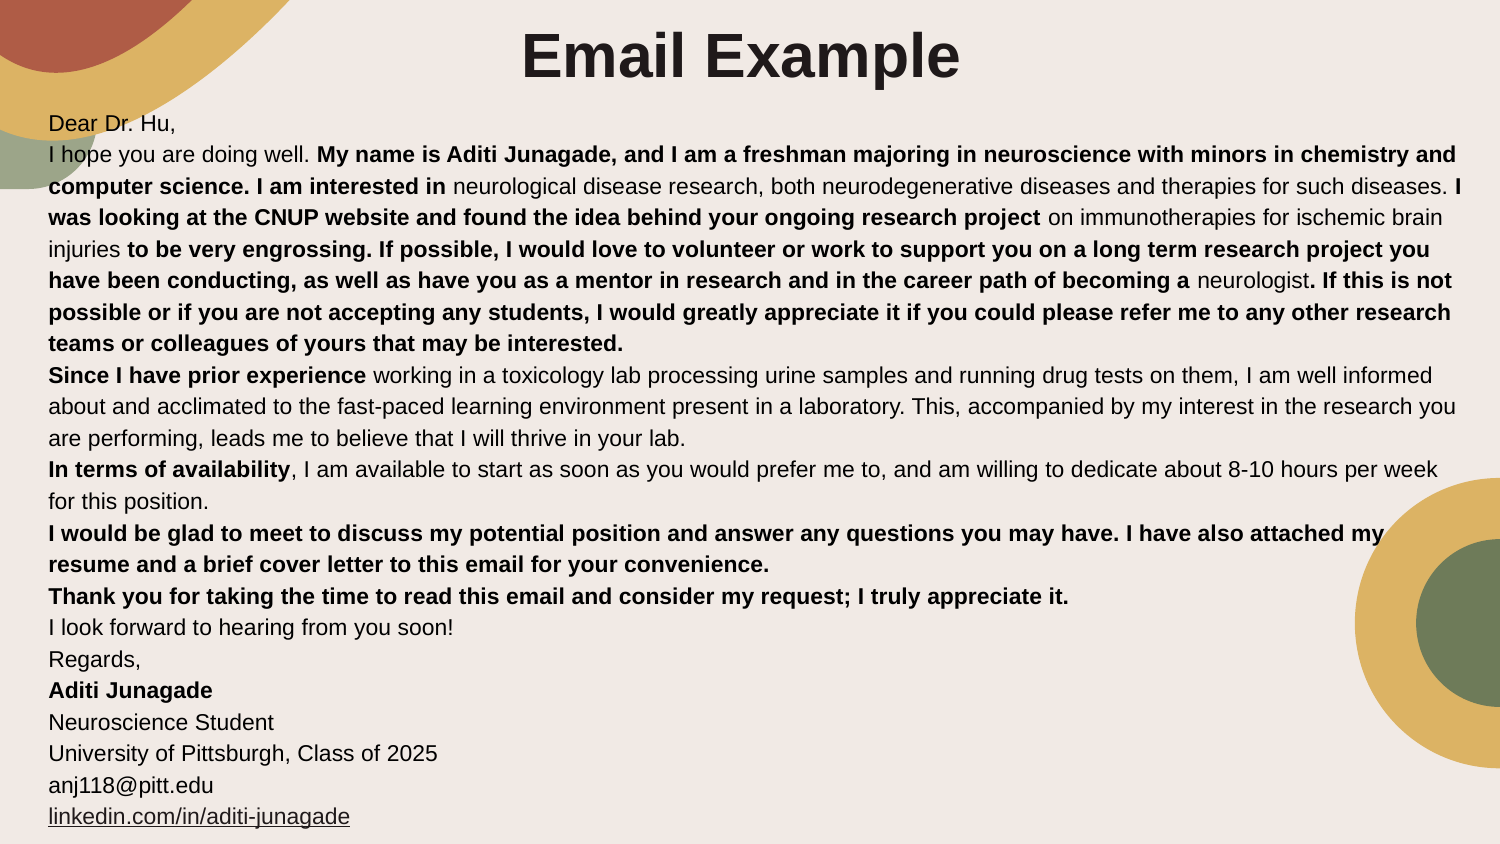

# Email Example
Dear Dr. Hu,
I hope you are doing well. My name is Aditi Junagade, and I am a freshman majoring in neuroscience with minors in chemistry and computer science. I am interested in neurological disease research, both neurodegenerative diseases and therapies for such diseases. I was looking at the CNUP website and found the idea behind your ongoing research project on immunotherapies for ischemic brain injuries to be very engrossing. If possible, I would love to volunteer or work to support you on a long term research project you have been conducting, as well as have you as a mentor in research and in the career path of becoming a neurologist. If this is not possible or if you are not accepting any students, I would greatly appreciate it if you could please refer me to any other research teams or colleagues of yours that may be interested.
Since I have prior experience working in a toxicology lab processing urine samples and running drug tests on them, I am well informed about and acclimated to the fast-paced learning environment present in a laboratory. This, accompanied by my interest in the research you are performing, leads me to believe that I will thrive in your lab.
In terms of availability, I am available to start as soon as you would prefer me to, and am willing to dedicate about 8-10 hours per week for this position.
I would be glad to meet to discuss my potential position and answer any questions you may have. I have also attached my resume and a brief cover letter to this email for your convenience.
Thank you for taking the time to read this email and consider my request; I truly appreciate it.
I look forward to hearing from you soon!
Regards,
Aditi Junagade
Neuroscience Student
University of Pittsburgh, Class of 2025
anj118@pitt.edu
linkedin.com/in/aditi-junagade